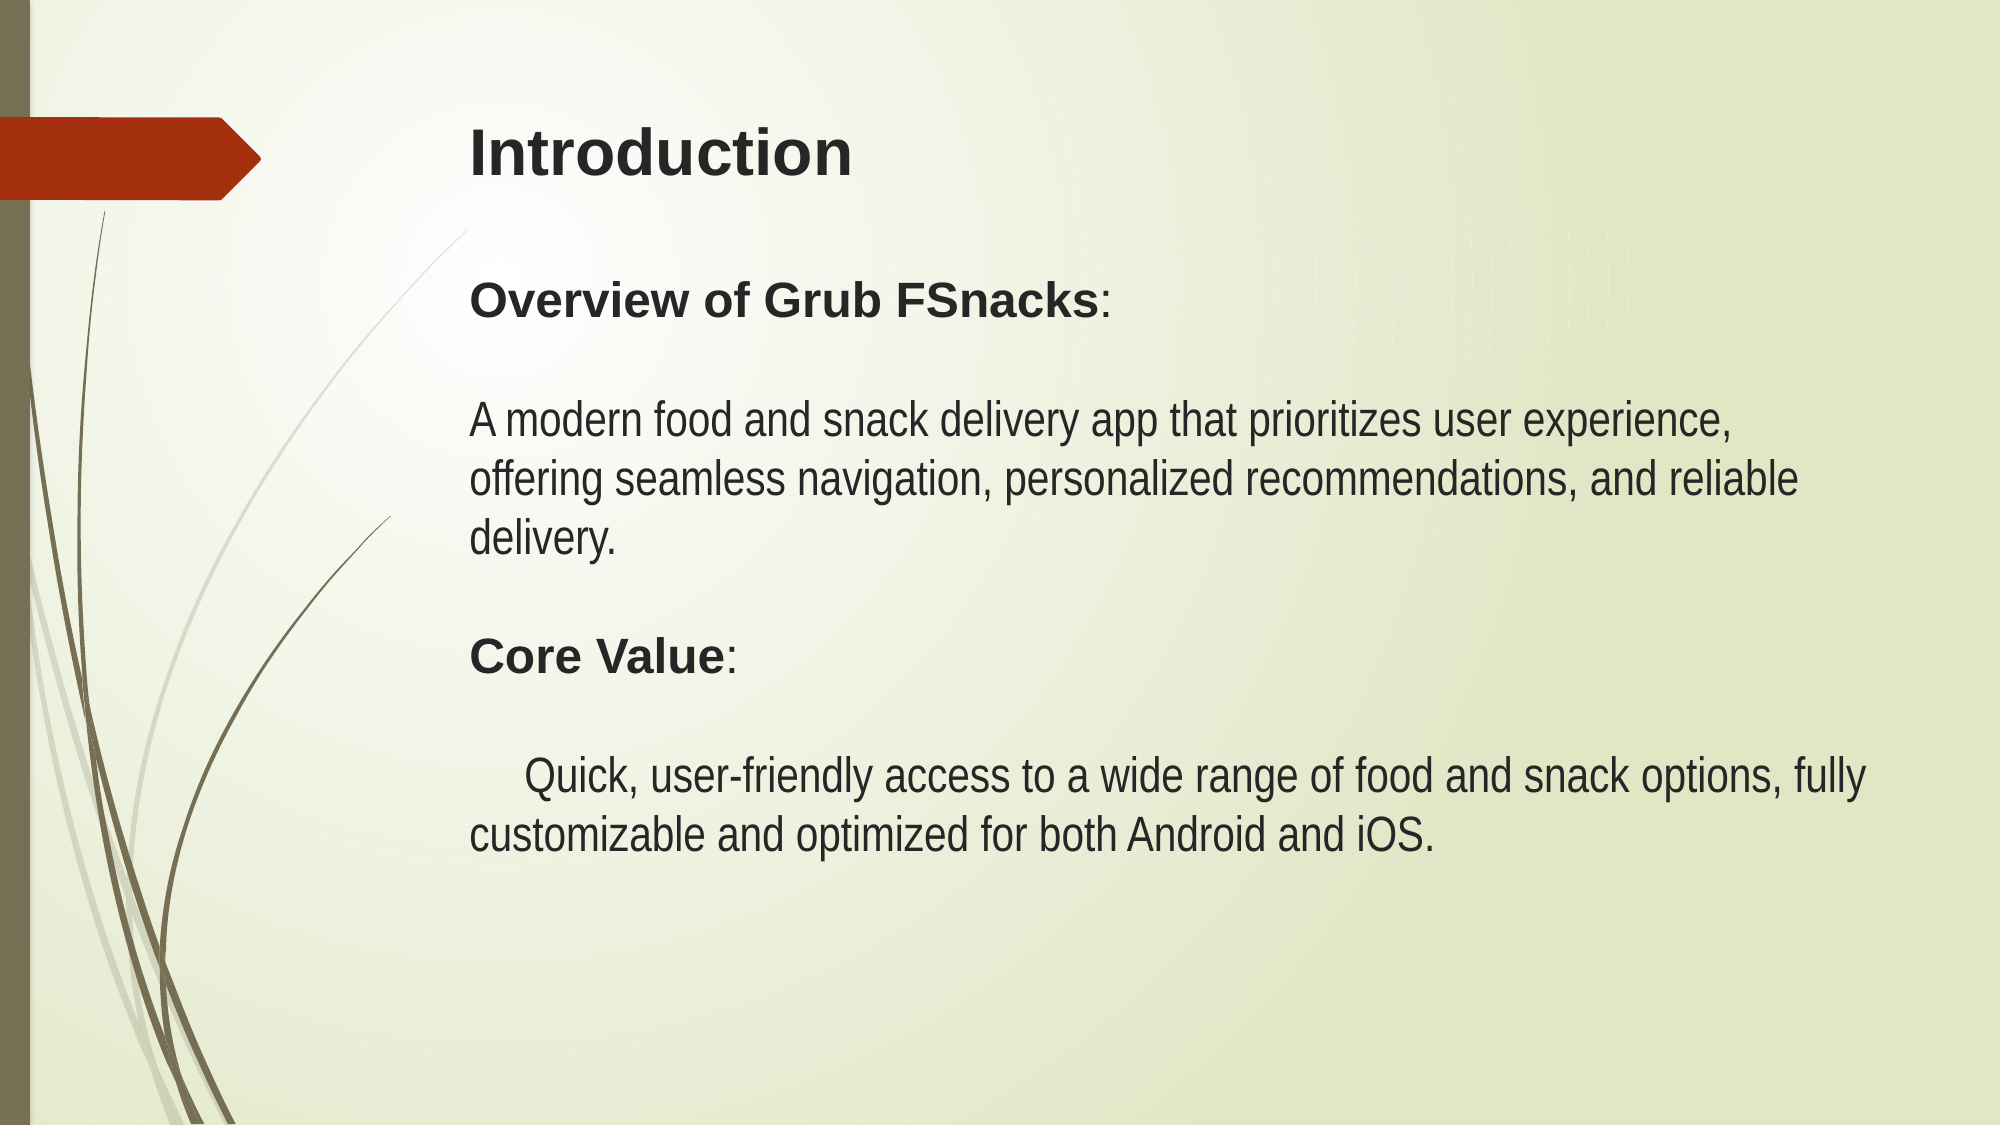

# Introduction Overview of Grub FSnacks: A modern food and snack delivery app that prioritizes user experience, offering seamless navigation, personalized recommendations, and reliable delivery. Core Value: Quick, user-friendly access to a wide range of food and snack options, fully customizable and optimized for both Android and iOS.